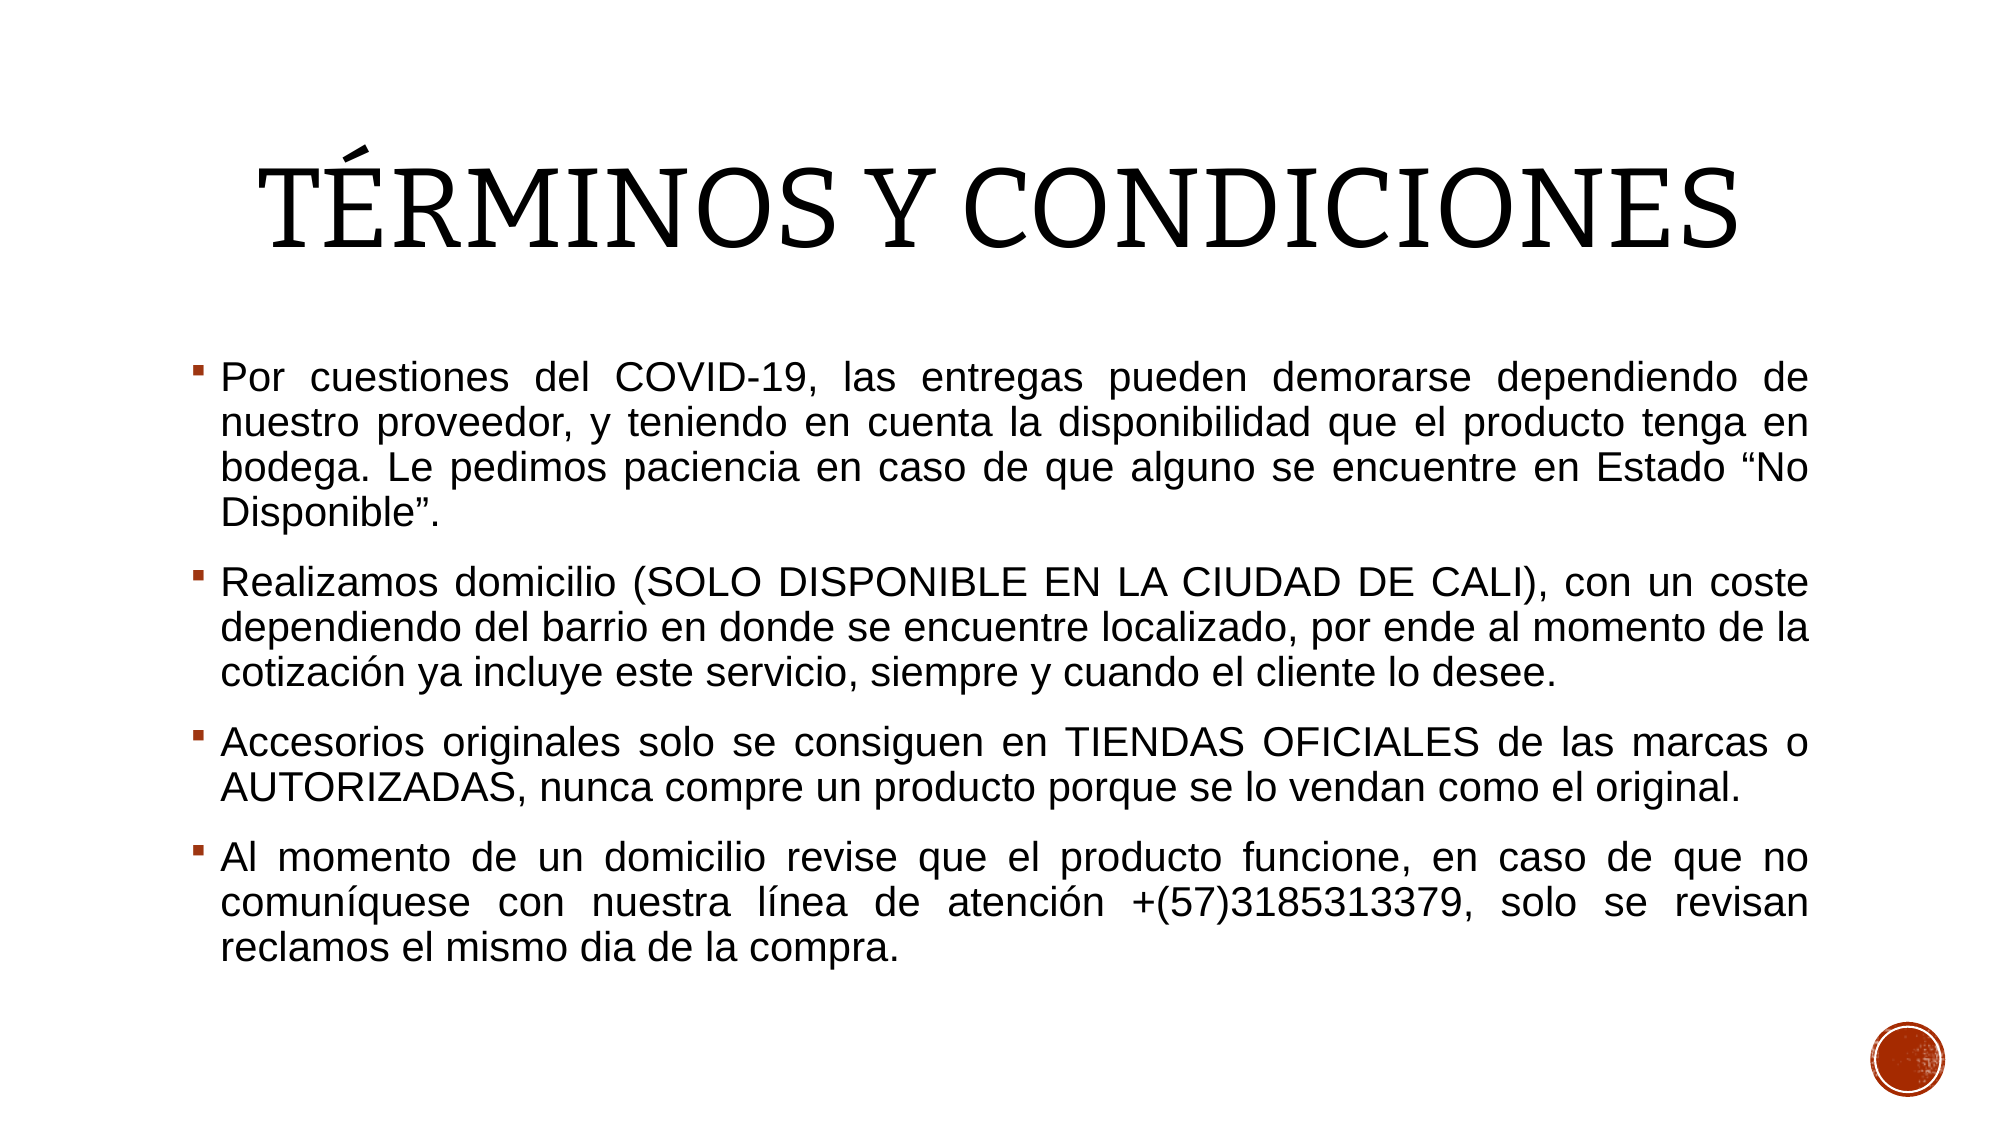

# Términos y condiciones
Por cuestiones del COVID-19, las entregas pueden demorarse dependiendo de nuestro proveedor, y teniendo en cuenta la disponibilidad que el producto tenga en bodega. Le pedimos paciencia en caso de que alguno se encuentre en Estado “No Disponible”.
Realizamos domicilio (SOLO DISPONIBLE EN LA CIUDAD DE CALI), con un coste dependiendo del barrio en donde se encuentre localizado, por ende al momento de la cotización ya incluye este servicio, siempre y cuando el cliente lo desee.
Accesorios originales solo se consiguen en TIENDAS OFICIALES de las marcas o AUTORIZADAS, nunca compre un producto porque se lo vendan como el original.
Al momento de un domicilio revise que el producto funcione, en caso de que no comuníquese con nuestra línea de atención +(57)3185313379, solo se revisan reclamos el mismo dia de la compra.